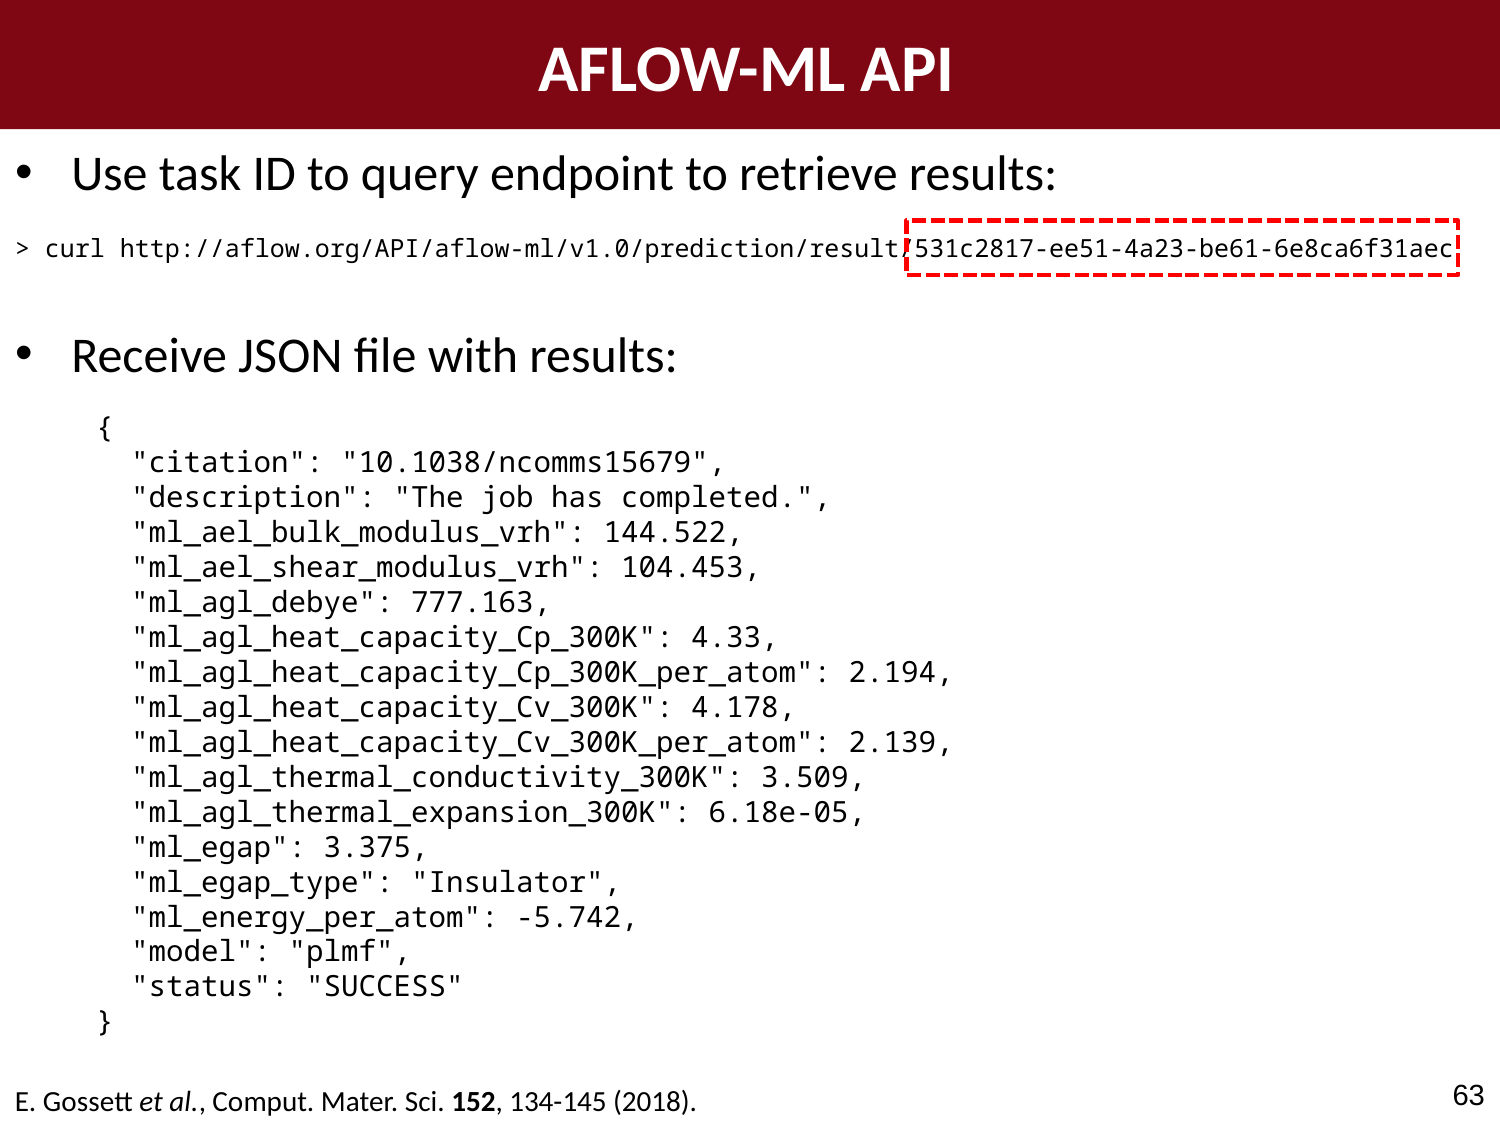

AFLOW-ML API
Use task ID to query endpoint to retrieve results:

> curl http://aflow.org/API/aflow-ml/v1.0/prediction/result/531c2817-ee51-4a23-be61-6e8ca6f31aec
Receive JSON file with results:
{
  "citation": "10.1038/ncomms15679",
  "description": "The job has completed.",
  "ml_ael_bulk_modulus_vrh": 144.522,
  "ml_ael_shear_modulus_vrh": 104.453,
  "ml_agl_debye": 777.163,
  "ml_agl_heat_capacity_Cp_300K": 4.33,
  "ml_agl_heat_capacity_Cp_300K_per_atom": 2.194,
  "ml_agl_heat_capacity_Cv_300K": 4.178,
  "ml_agl_heat_capacity_Cv_300K_per_atom": 2.139,
  "ml_agl_thermal_conductivity_300K": 3.509,
  "ml_agl_thermal_expansion_300K": 6.18e-05,
  "ml_egap": 3.375,
  "ml_egap_type": "Insulator",
  "ml_energy_per_atom": -5.742,
  "model": "plmf",
  "status": "SUCCESS"
}
63
E. Gossett et al., Comput. Mater. Sci. 152, 134-145 (2018).